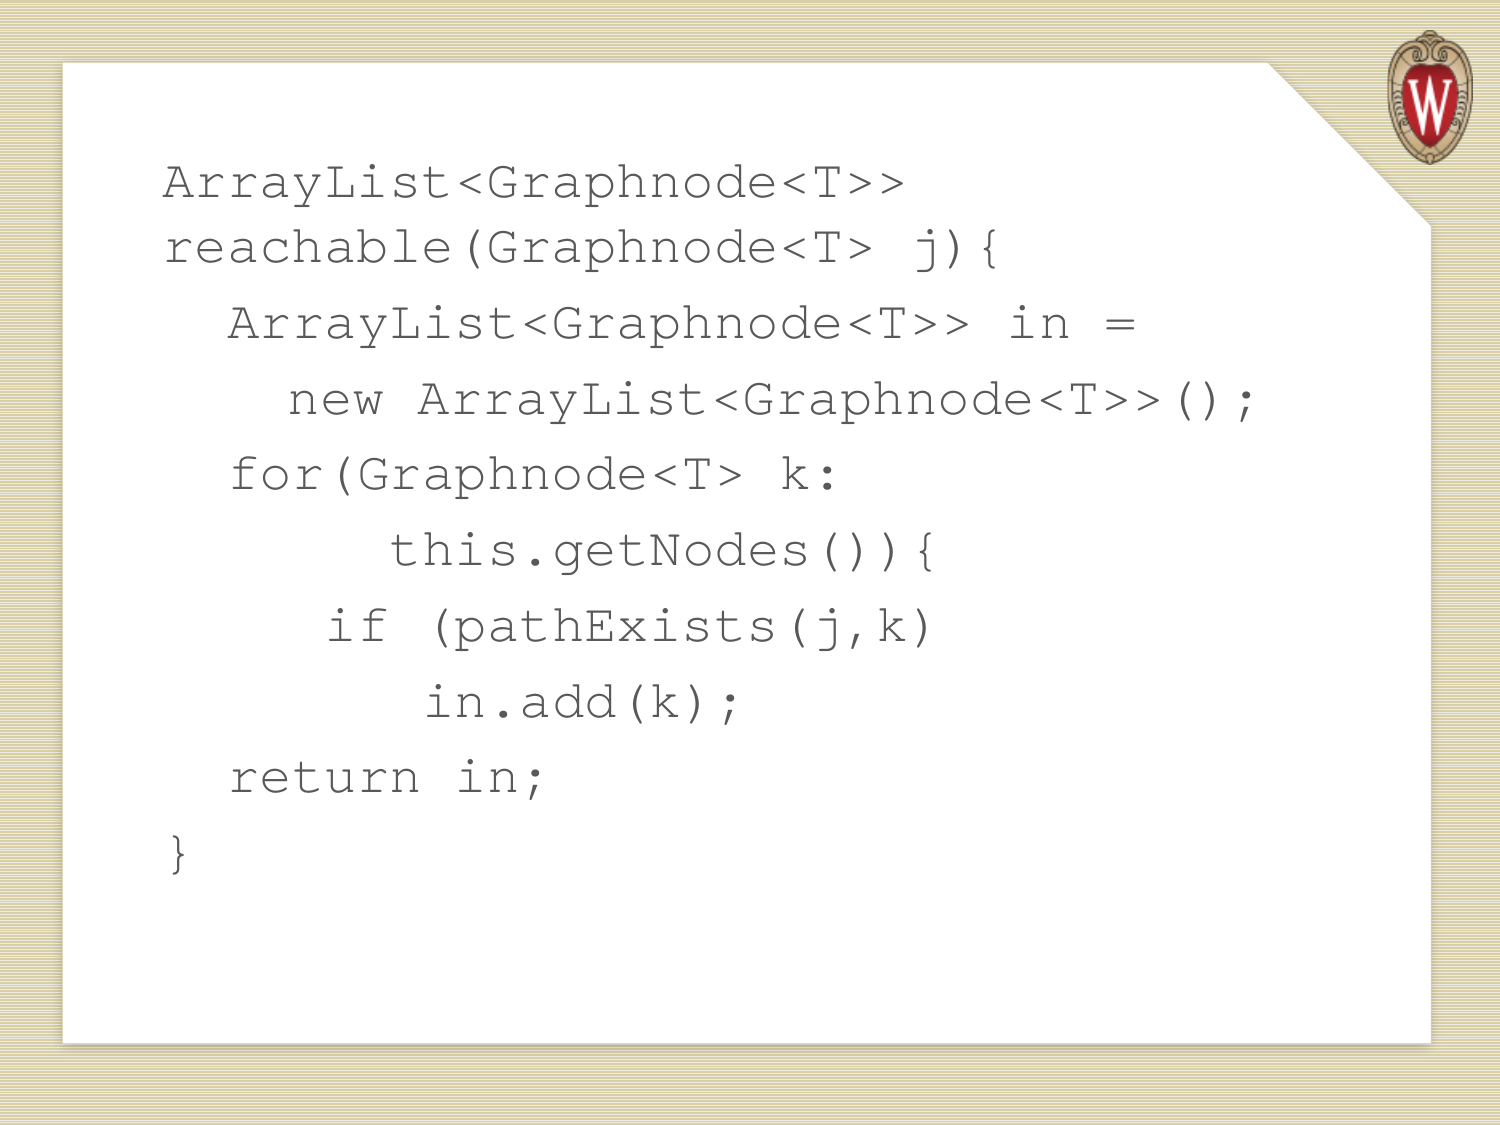

ArrayList<Graphnode<T>>  	reachable(Graphnode<T> j){
  ArrayList<Graphnode<T>> in =
	new ArrayList<Graphnode<T>>();
  for(Graphnode<T> k:
       this.getNodes()){
     if (pathExists(j,k)
        in.add(k);
  return in;
}